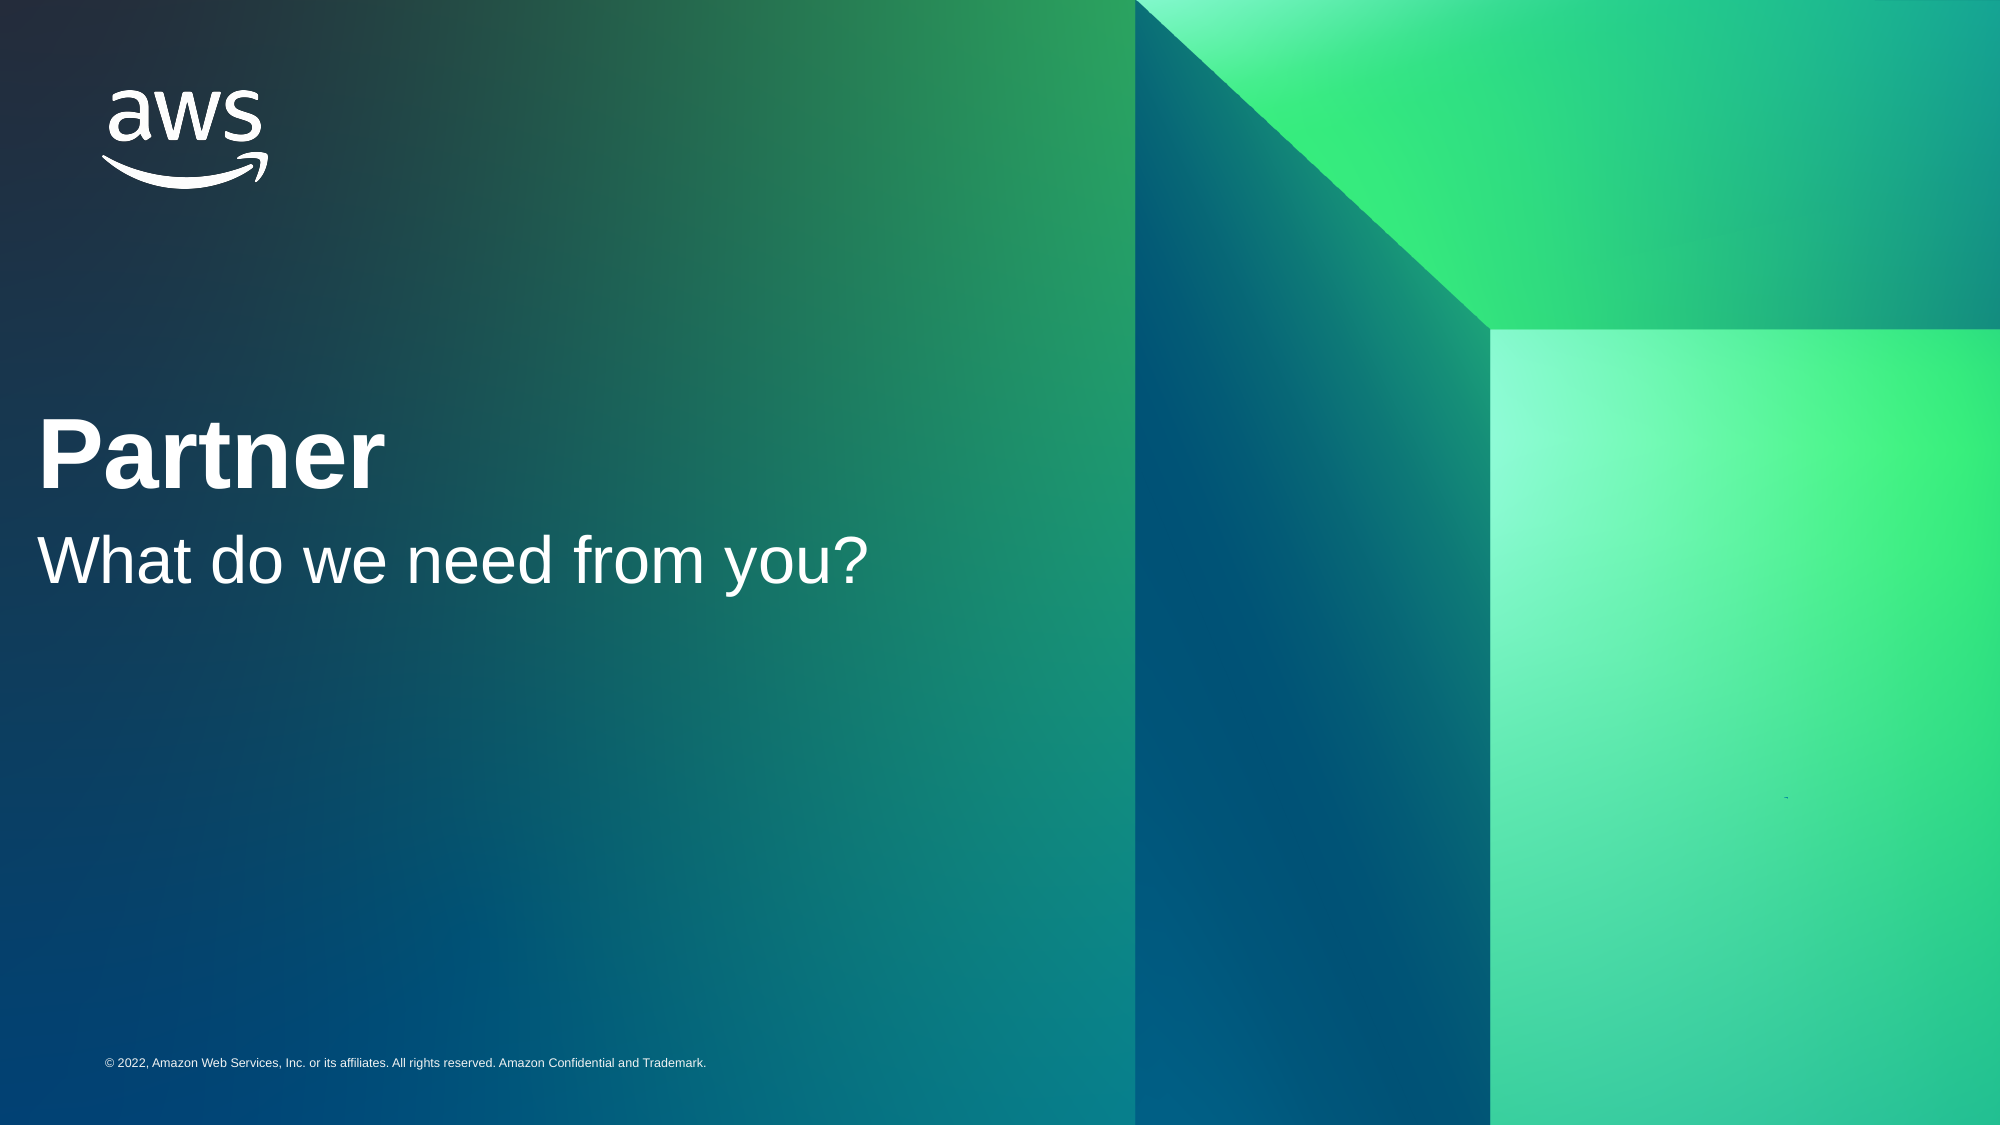

Partner
# What do we need from you?